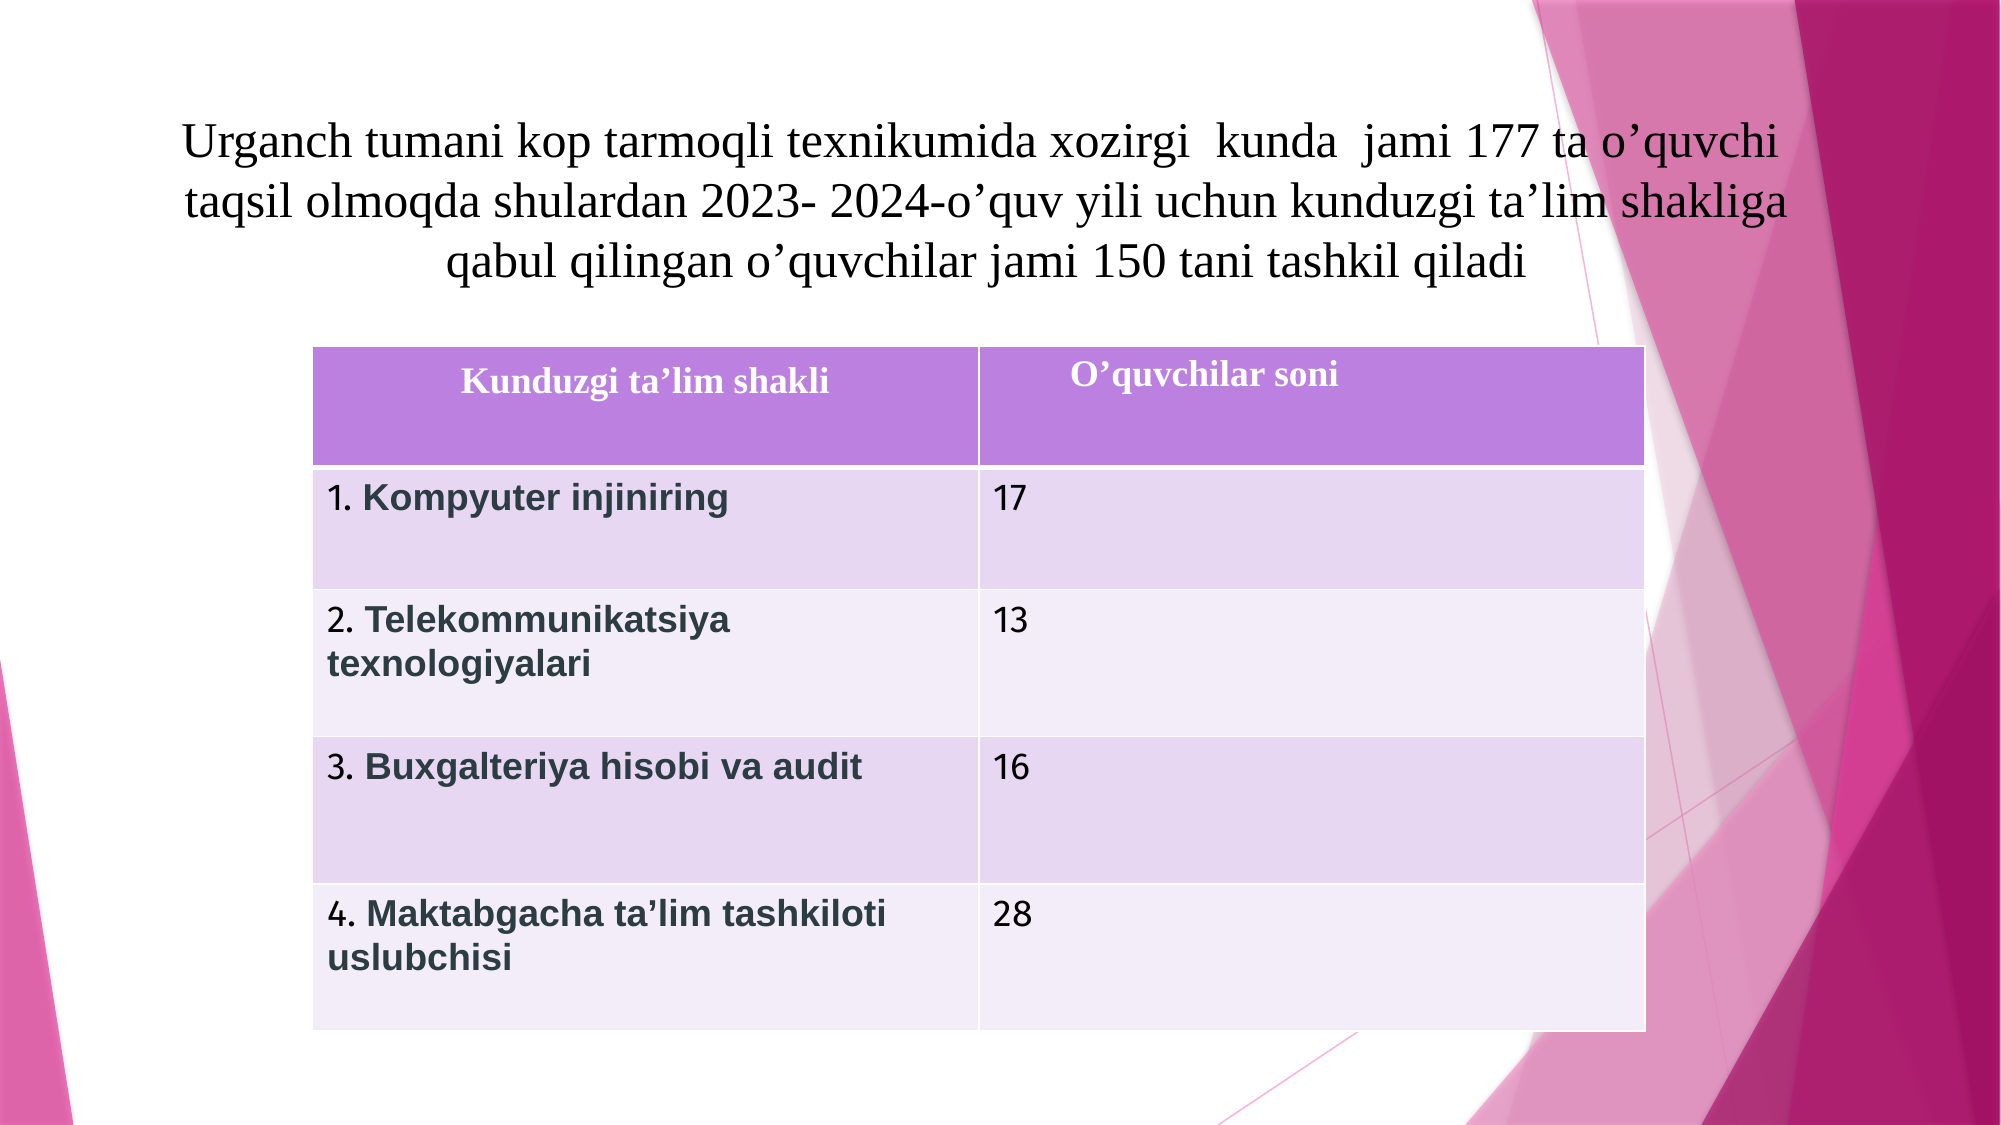

# Urganch tumani kop tarmoqli texnikumida xozirgi  kunda  jami 177 ta o’quvchi  taqsil olmoqda shulardan 2023- 2024-o’quv yili uchun kunduzgi ta’lim shakliga qabul qilingan o’quvchilar jami 150 tani tashkil qiladi
| Kunduzgi ta’lim shakli | O’quvchilar soni |
| --- | --- |
| 1. Kompyuter injiniring | 17 |
| 2. Telekommunikatsiya texnologiyalari | 13 |
| 3. Buxgalteriya hisobi va audit | 16 |
| 4. Maktabgacha ta’lim tashkiloti uslubchisi | 28 |